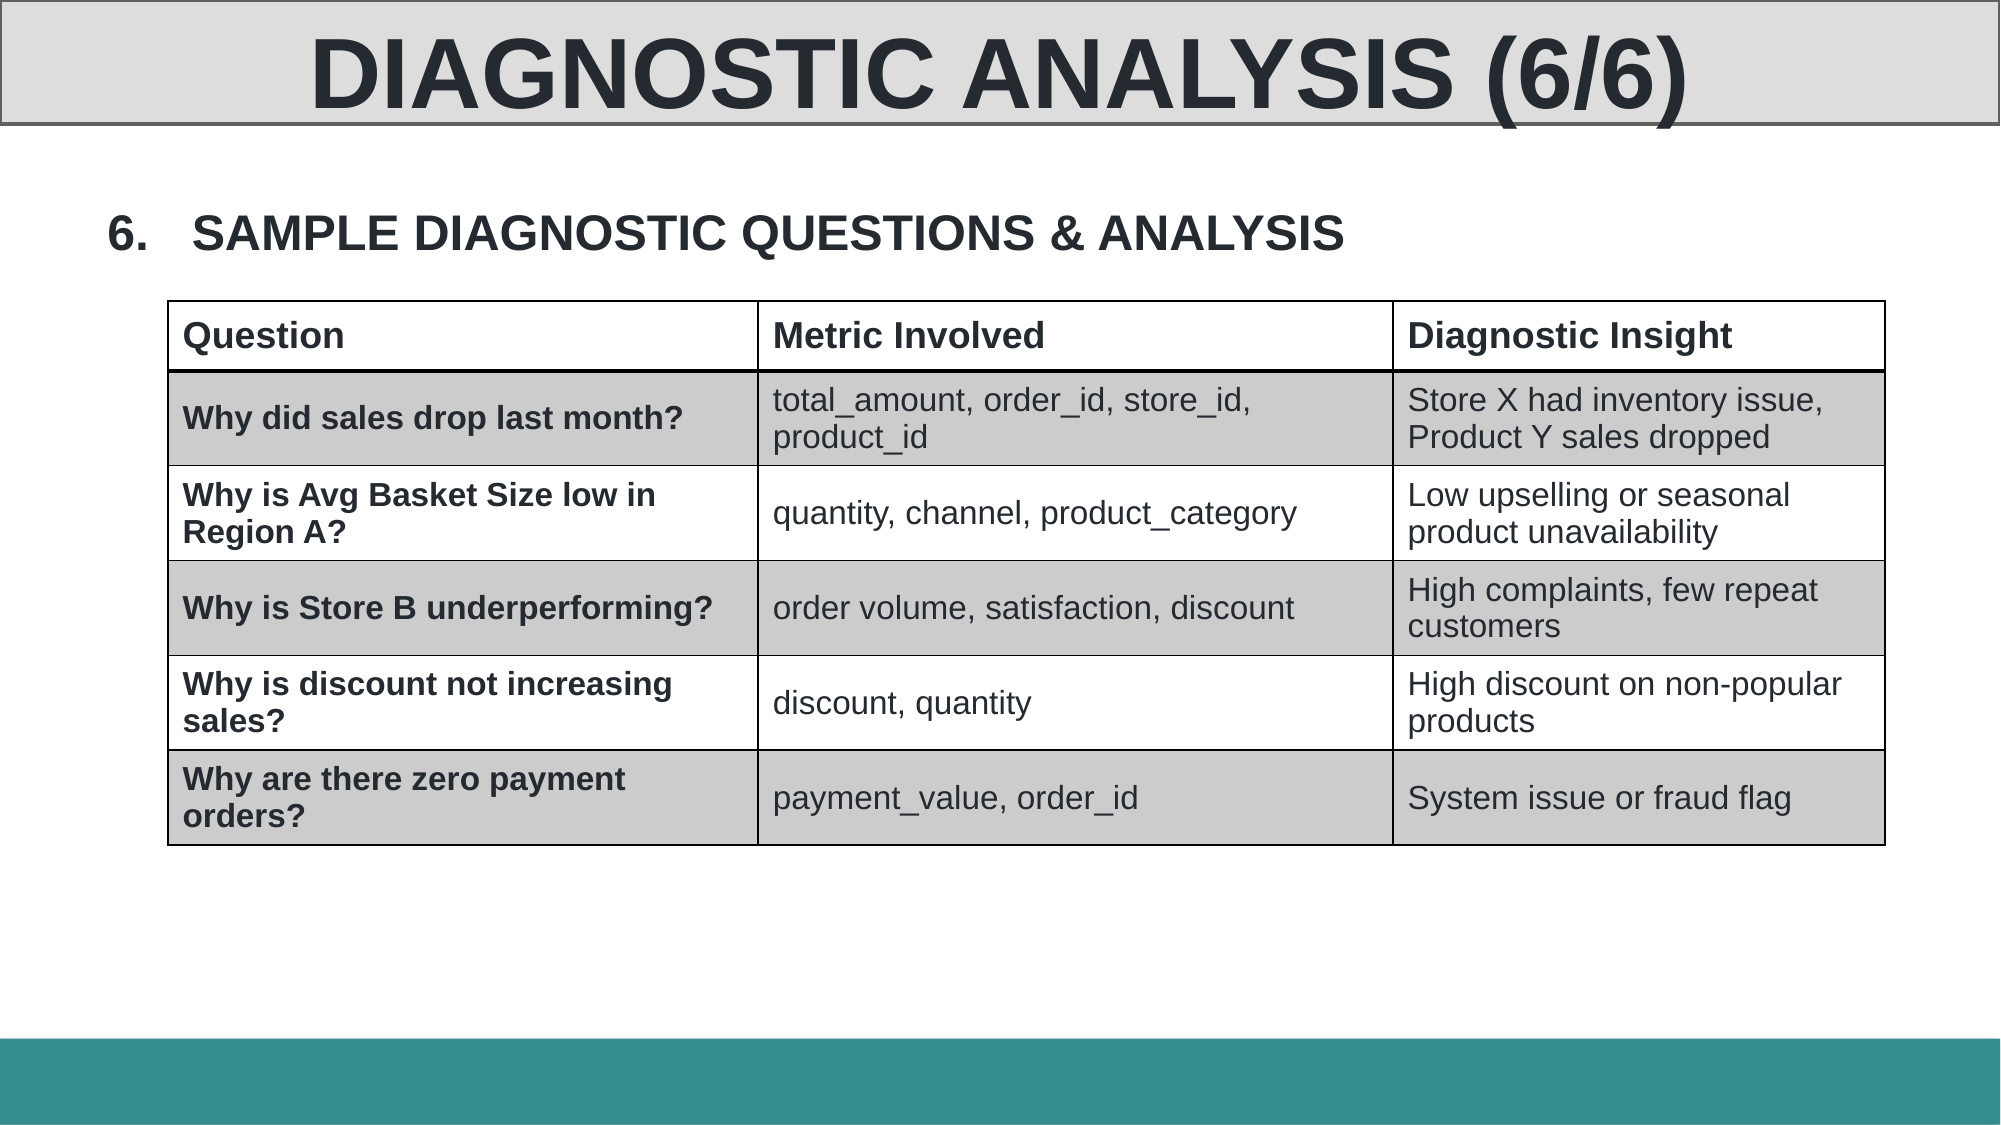

DIAGNOSTIC ANALYSIS (6/6)
SAMPLE DIAGNOSTIC QUESTIONS & ANALYSIS
| Question | Metric Involved | Diagnostic Insight |
| --- | --- | --- |
| Why did sales drop last month? | total\_amount, order\_id, store\_id, product\_id | Store X had inventory issue, Product Y sales dropped |
| Why is Avg Basket Size low in Region A? | quantity, channel, product\_category | Low upselling or seasonal product unavailability |
| Why is Store B underperforming? | order volume, satisfaction, discount | High complaints, few repeat customers |
| Why is discount not increasing sales? | discount, quantity | High discount on non-popular products |
| Why are there zero payment orders? | payment\_value, order\_id | System issue or fraud flag |